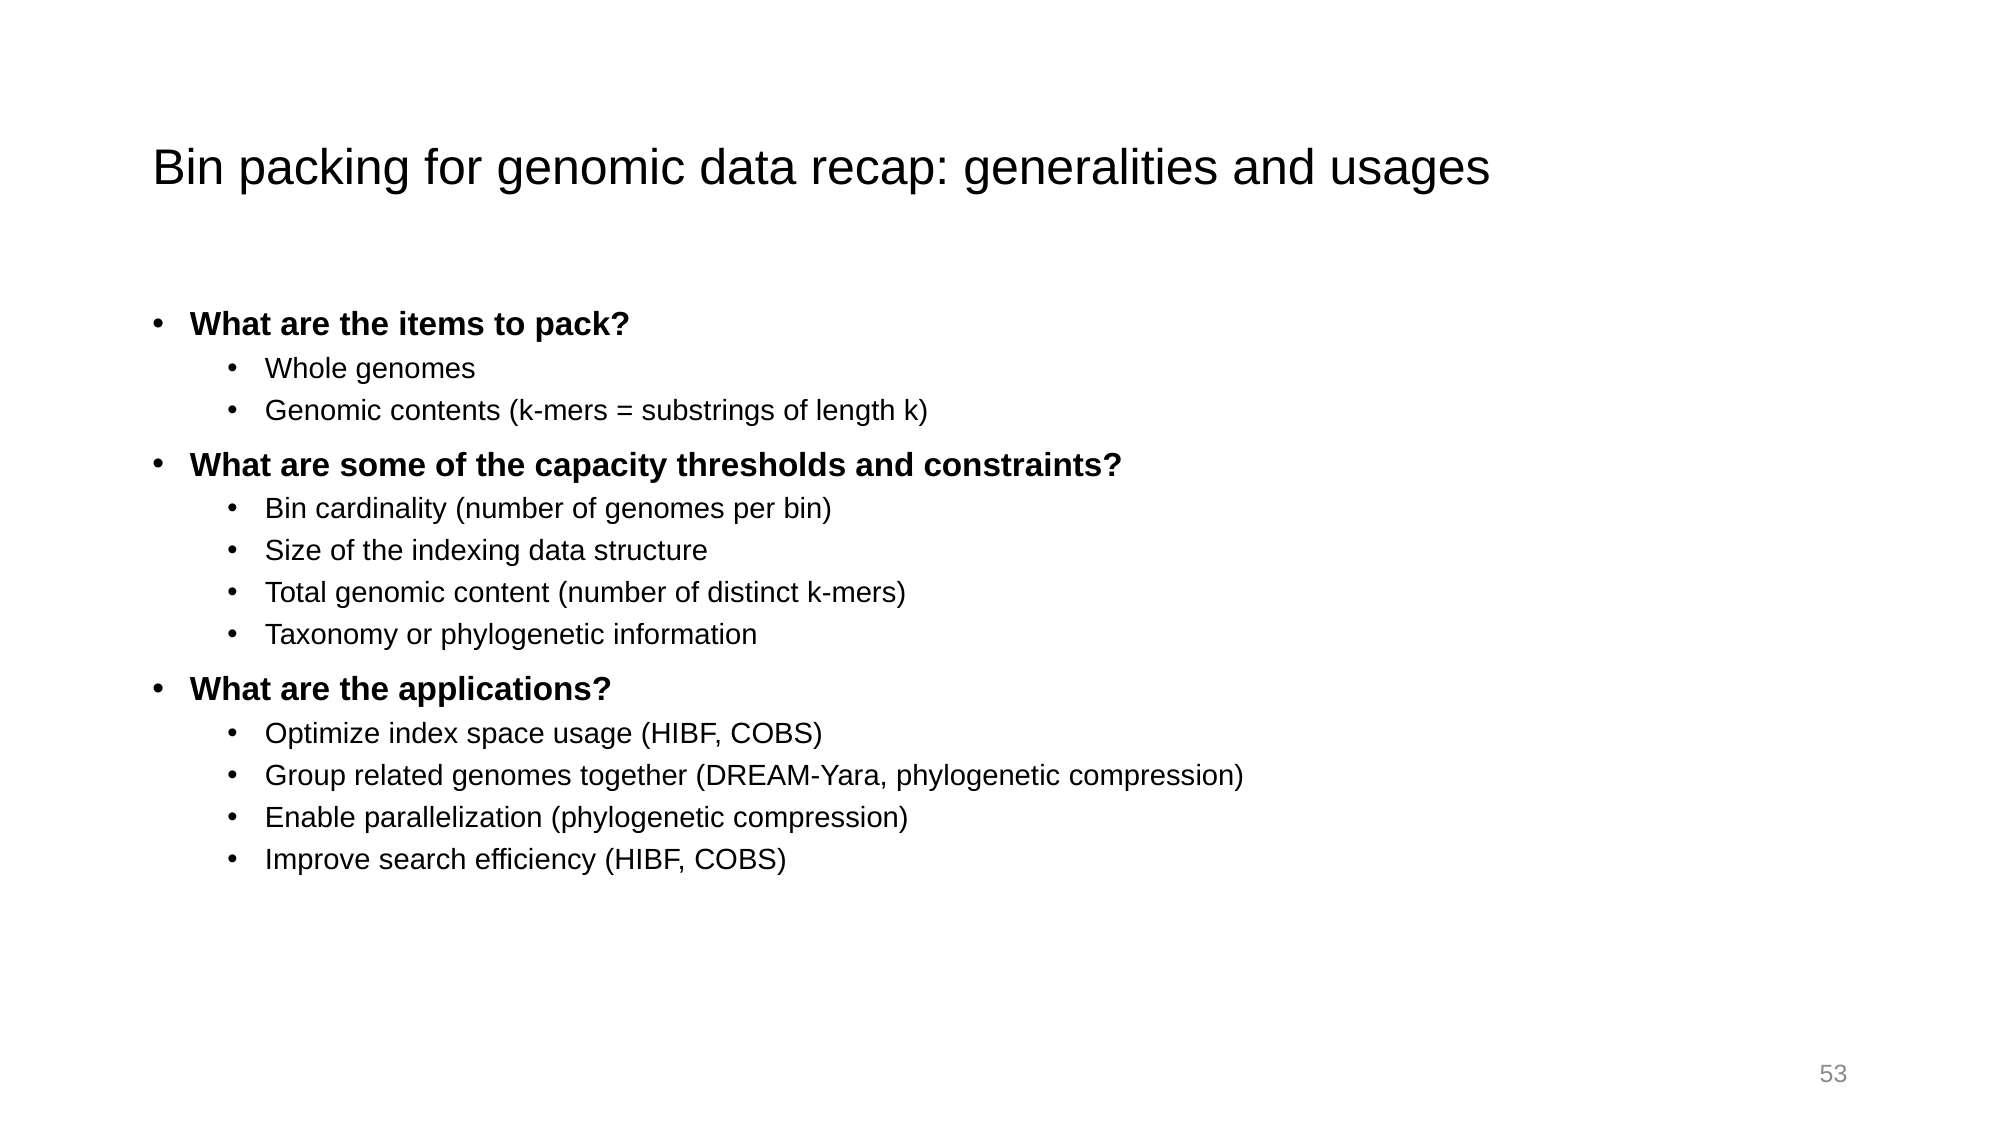

# Bin packing for genomic data recap: generalities and usages
What are the items to pack?
Whole genomes
Genomic contents (k-mers = substrings of length k)
What are some of the capacity thresholds and constraints?
Bin cardinality (number of genomes per bin)
Size of the indexing data structure
Total genomic content (number of distinct k-mers)
Taxonomy or phylogenetic information
What are the applications?
Optimize index space usage (HIBF, COBS)
Group related genomes together (DREAM-Yara, phylogenetic compression)
Enable parallelization (phylogenetic compression)
Improve search efficiency (HIBF, COBS)

53